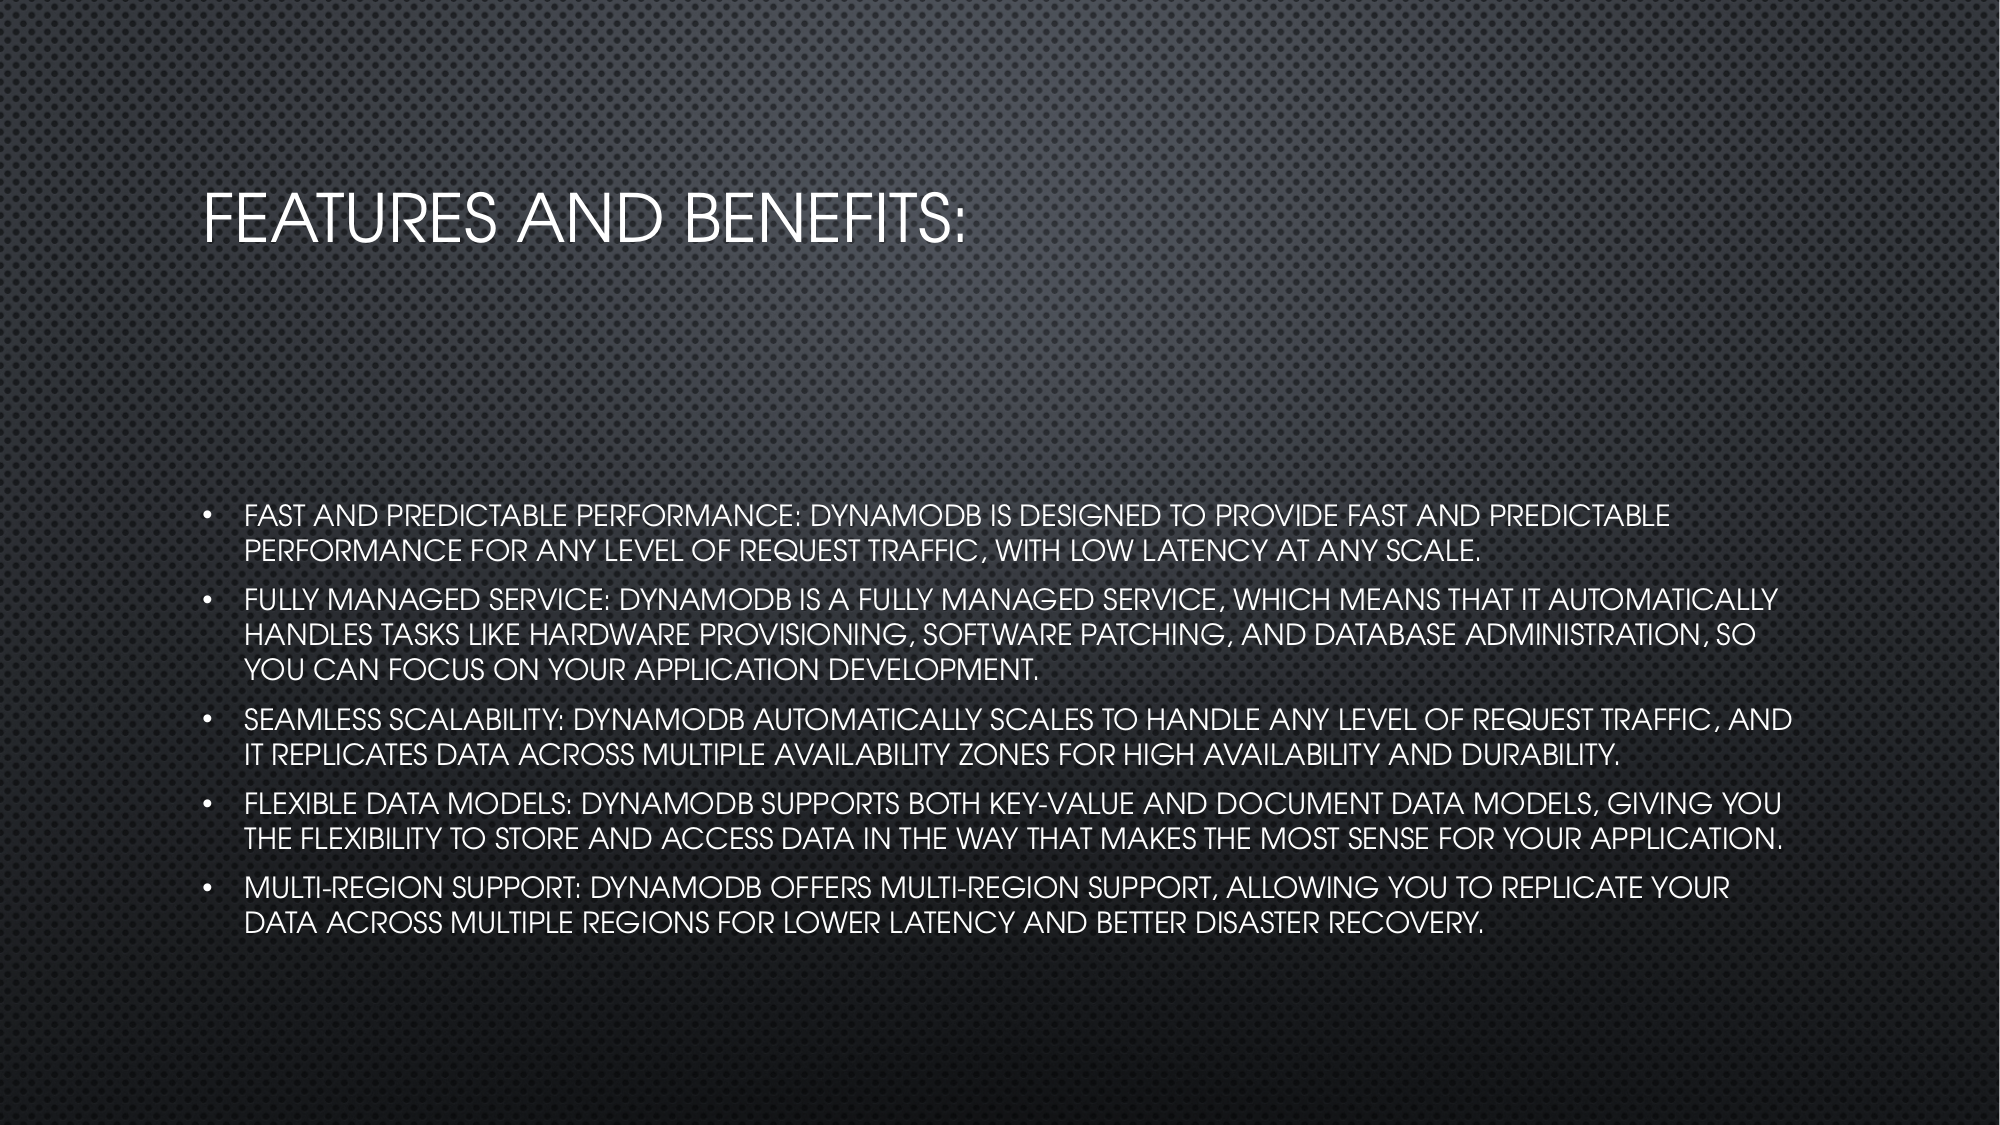

# Features and benefits:

Fast and predictable performance: DynamoDB is designed to provide fast and predictable performance for any level of request traffic, with low latency at any scale.
Fully managed service: DynamoDB is a fully managed service, which means that it automatically handles tasks like hardware provisioning, software patching, and database administration, so you can focus on your application development.
Seamless scalability: DynamoDB automatically scales to handle any level of request traffic, and it replicates data across multiple Availability Zones for high availability and durability.
Flexible data models: DynamoDB supports both key-value and document data models, giving you the flexibility to store and access data in the way that makes the most sense for your application.
Multi-region support: DynamoDB offers multi-region support, allowing you to replicate your data across multiple regions for lower latency and better disaster recovery.